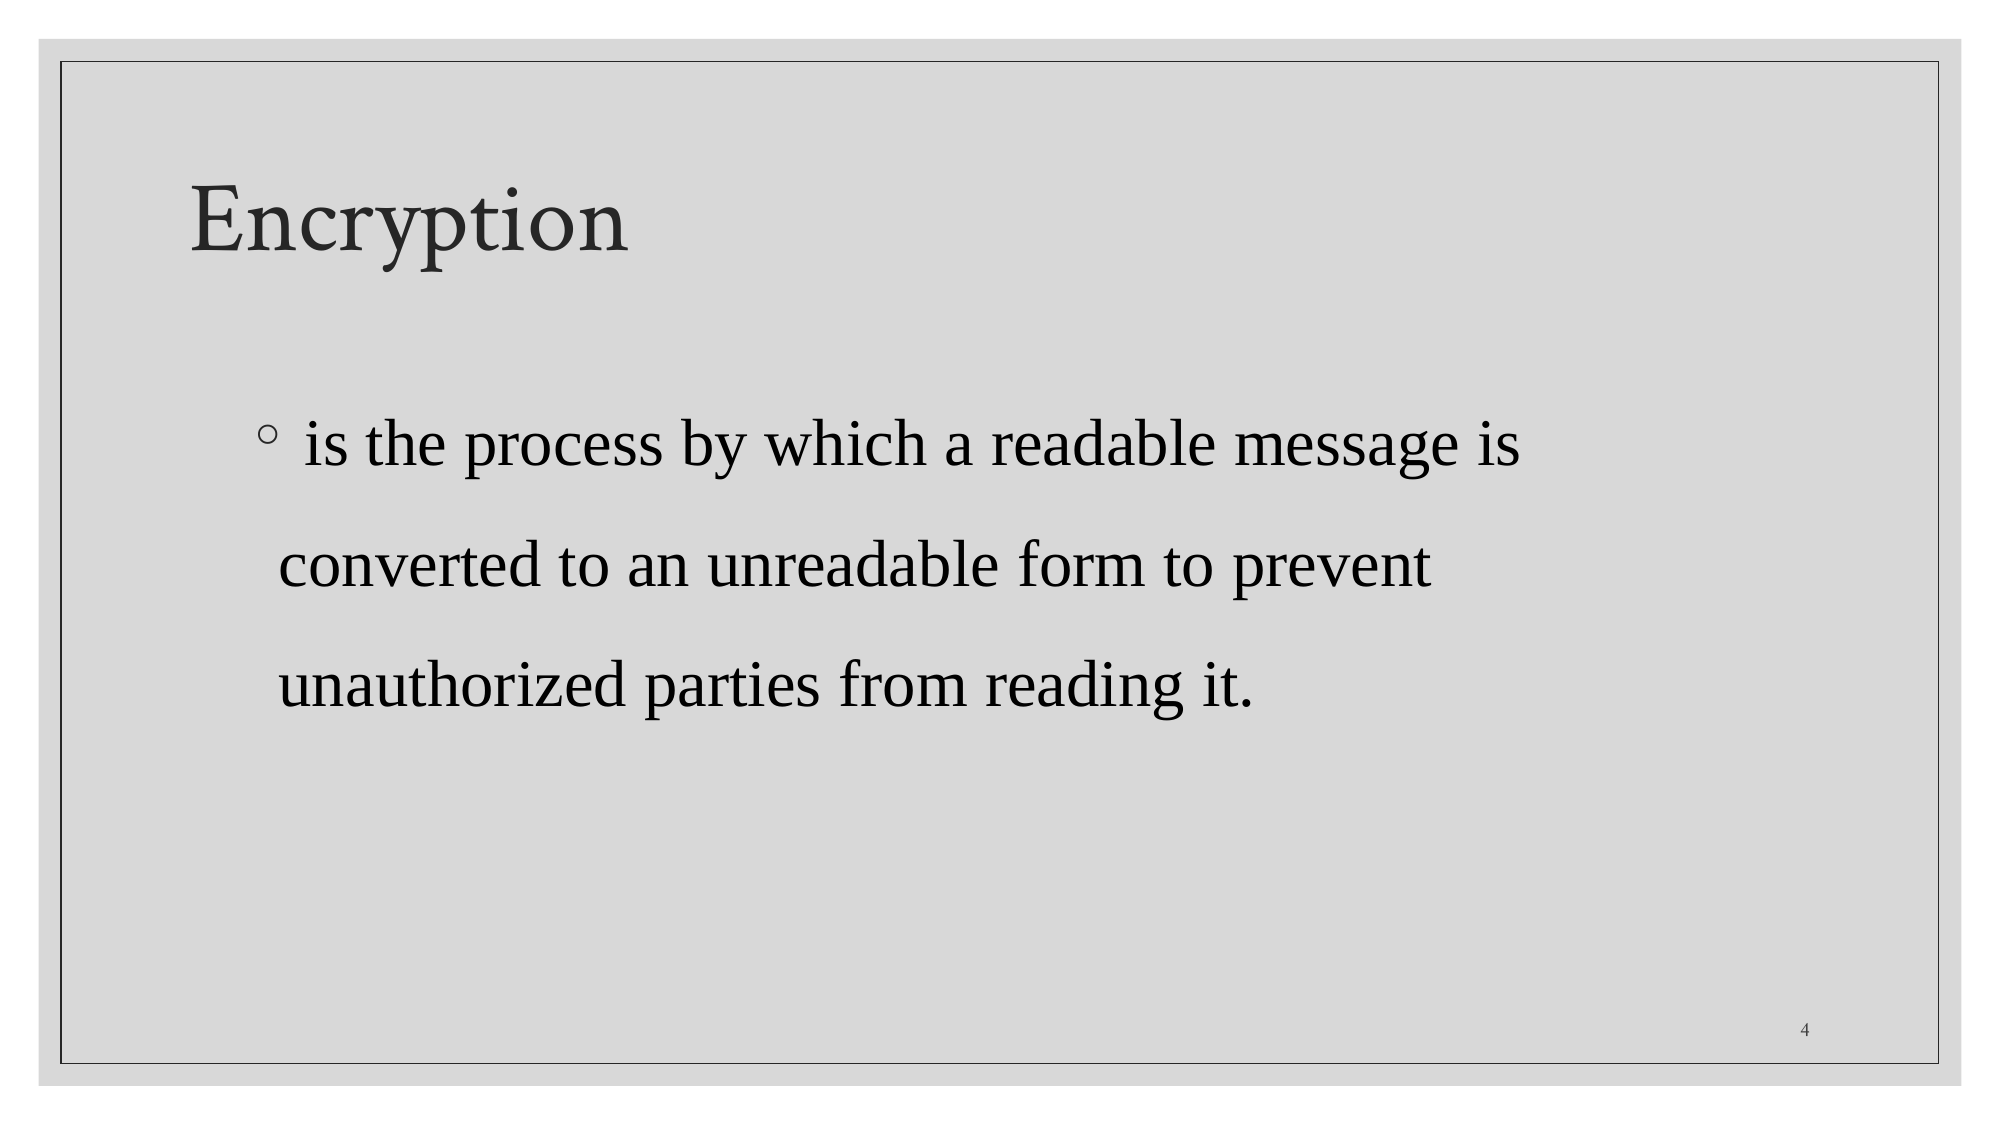

# Encryption
 is the process by which a readable message is converted to an unreadable form to prevent unauthorized parties from reading it.
4